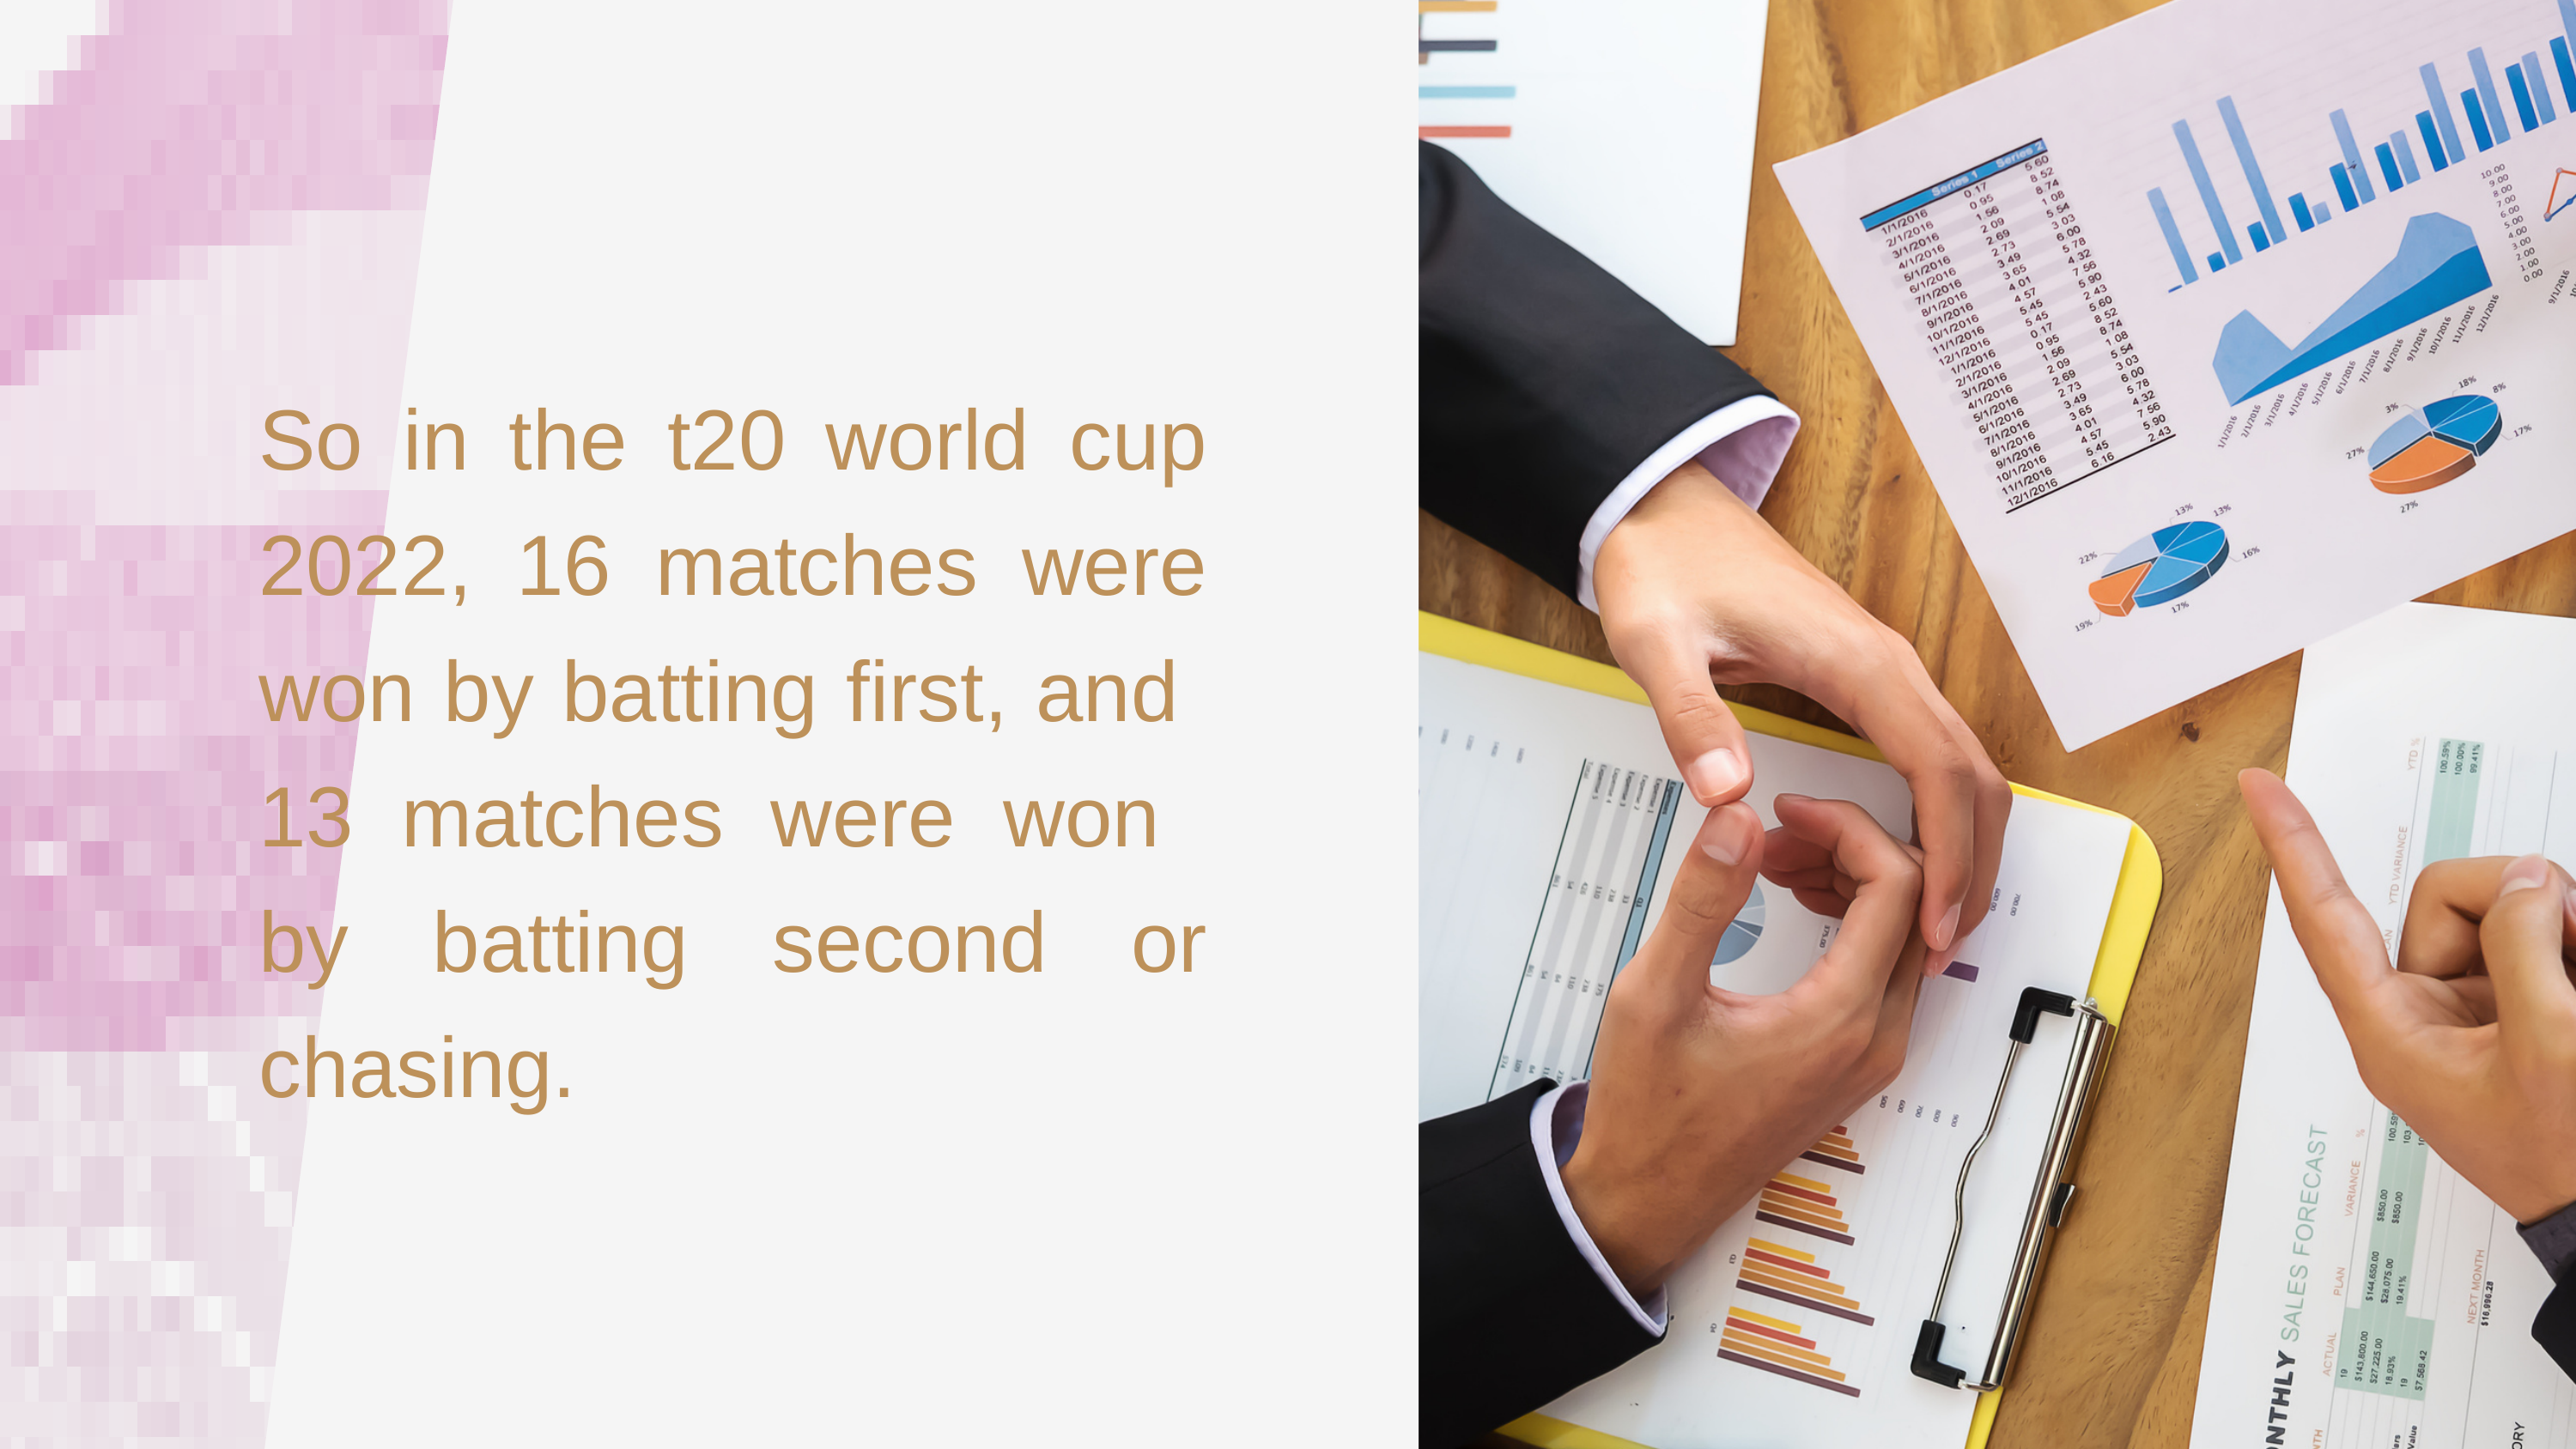

So in the t20 world cup 2022, 16 matches were won by batting first, and  13 matches were won  by batting second or chasing.